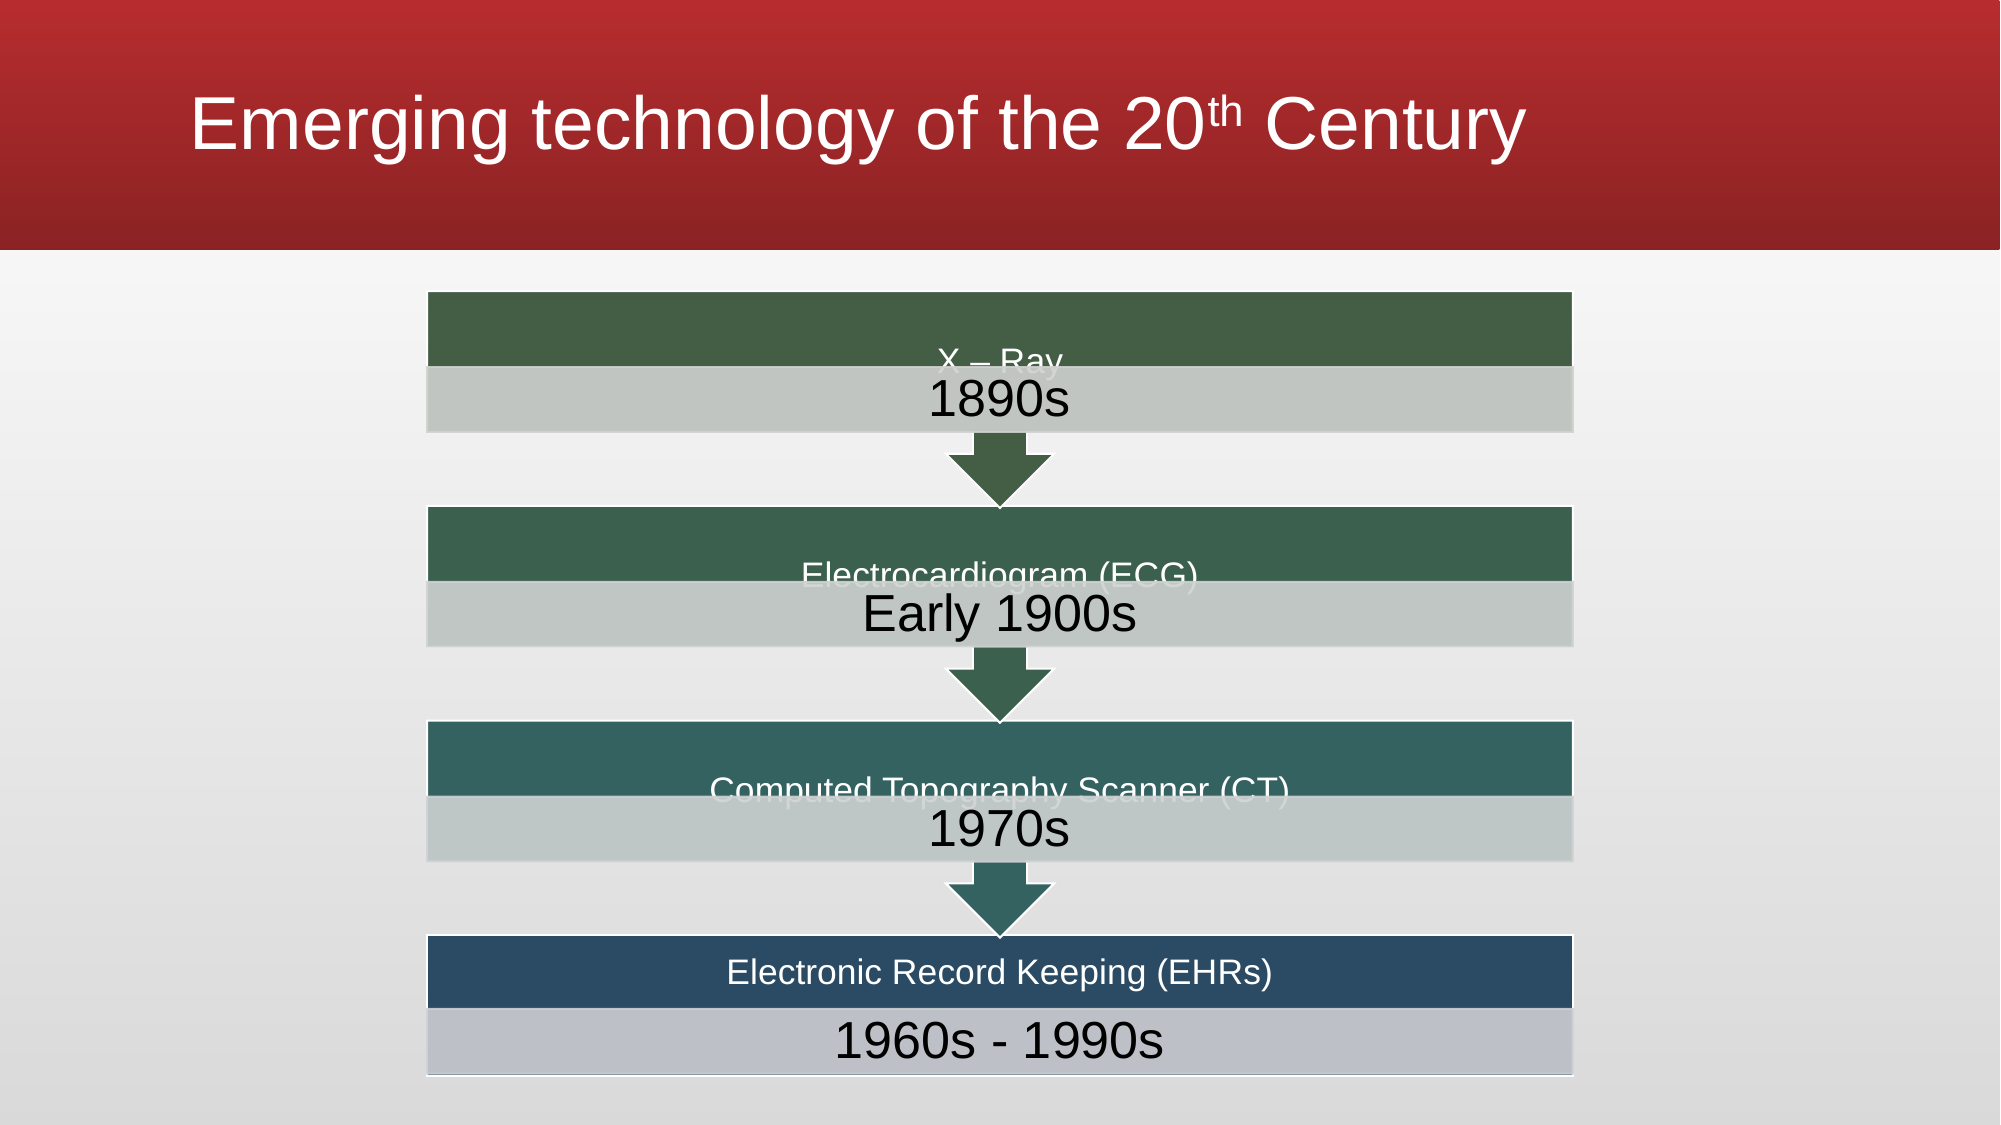

# Emerging technology of the 20th Century
Electronic Record Keeping (EHRs)
1960s - 1990s
Computed Topography Scanner (CT)
1970s
Electrocardiogram (ECG)
Early 1900s
X – Ray
1890s